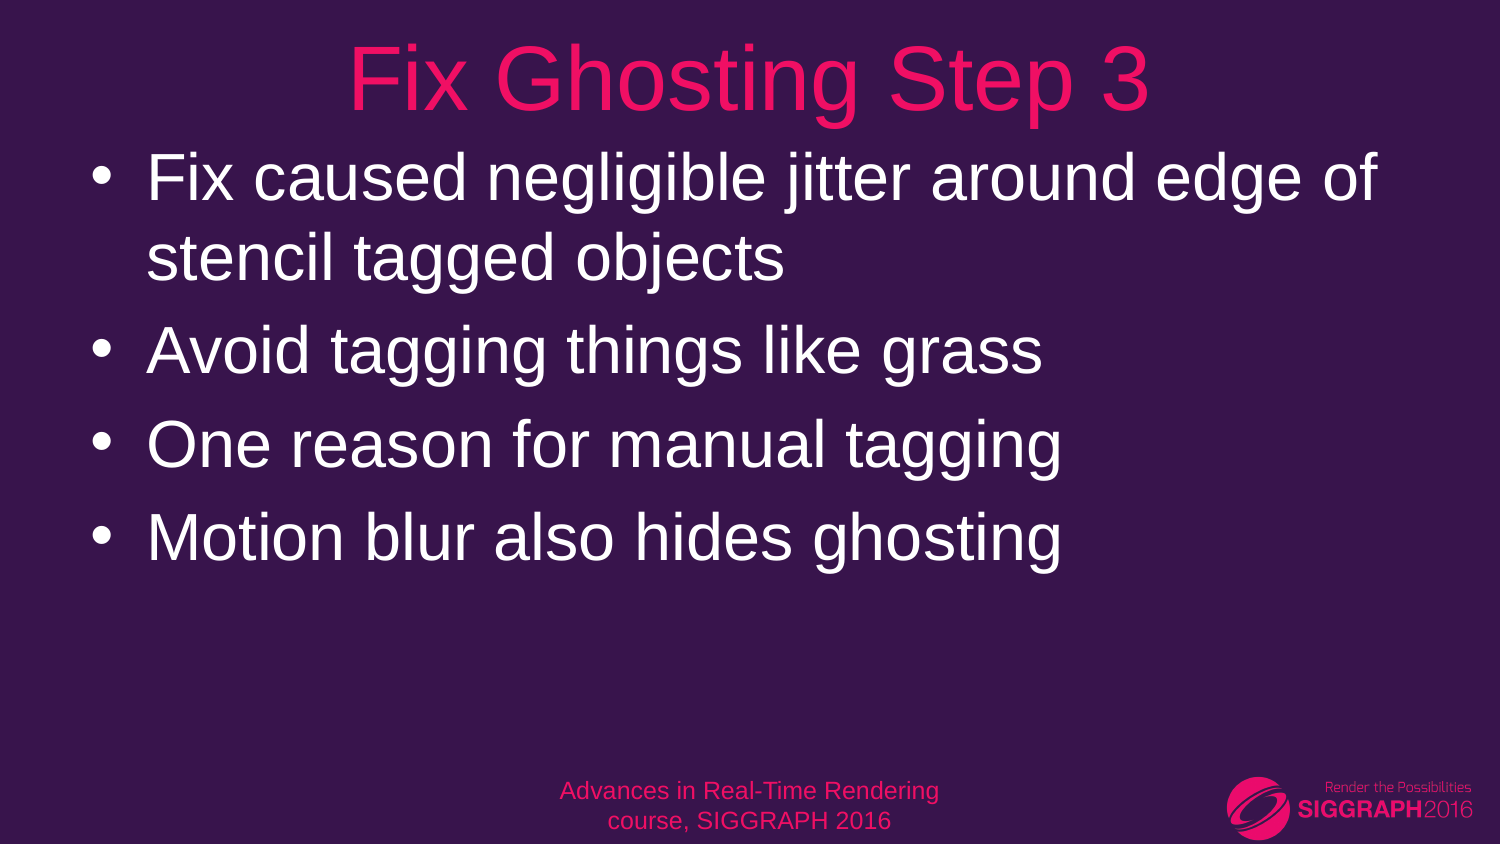

# Fix Ghosting Step 3
Fix caused negligible jitter around edge of stencil tagged objects
Avoid tagging things like grass
One reason for manual tagging
Motion blur also hides ghosting
Advances in Real-Time Rendering course, SIGGRAPH 2016